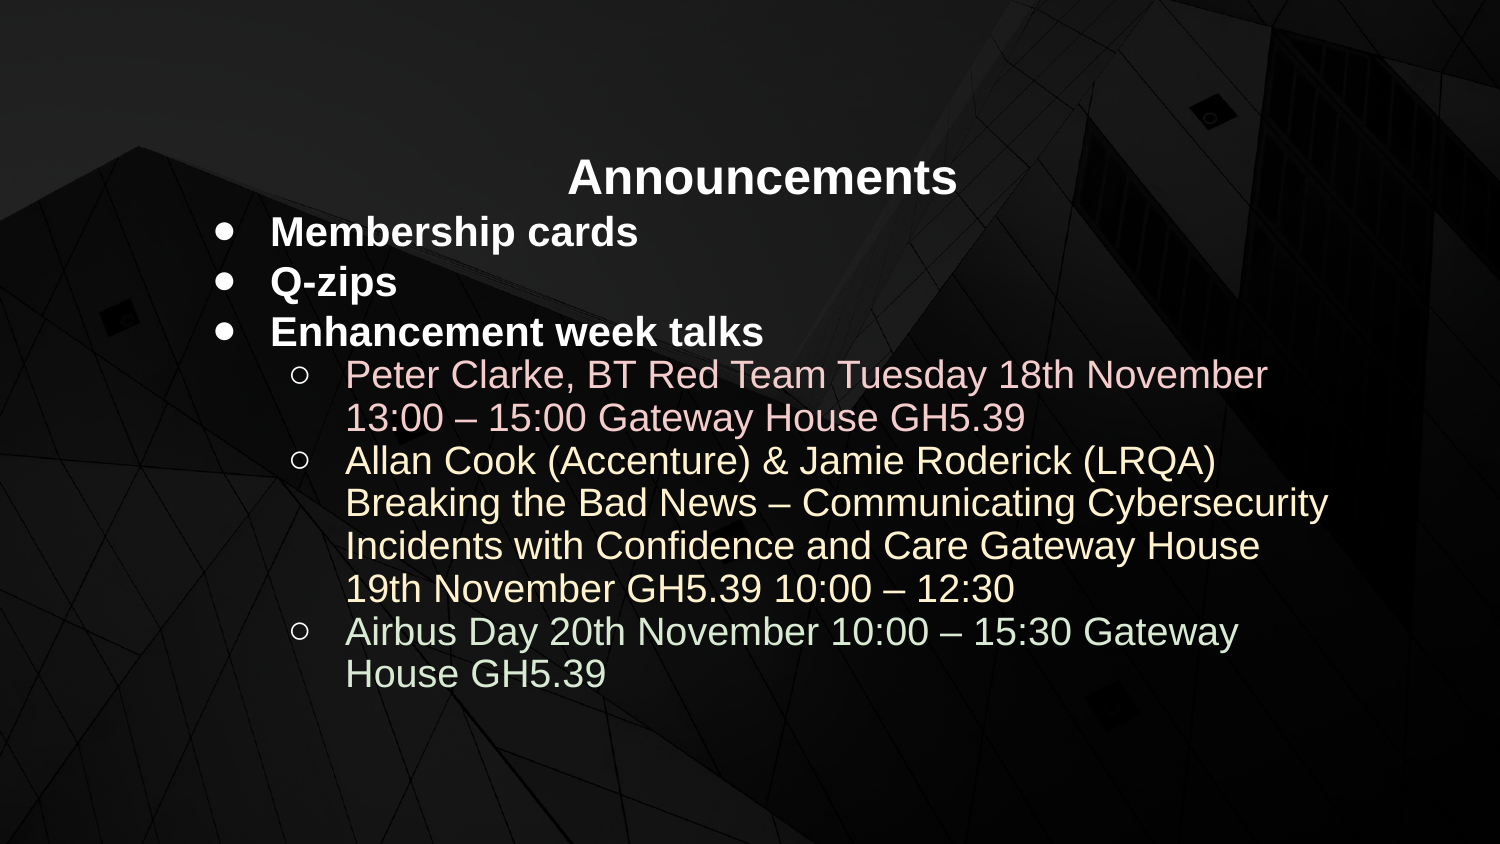

Announcements
Membership cards
Q-zips
Enhancement week talks
Peter Clarke, BT Red Team Tuesday 18th November 13:00 – 15:00 Gateway House GH5.39
Allan Cook (Accenture) & Jamie Roderick (LRQA) Breaking the Bad News – Communicating Cybersecurity Incidents with Confidence and Care Gateway House 19th November GH5.39 10:00 – 12:30
Airbus Day 20th November 10:00 – 15:30 Gateway House GH5.39